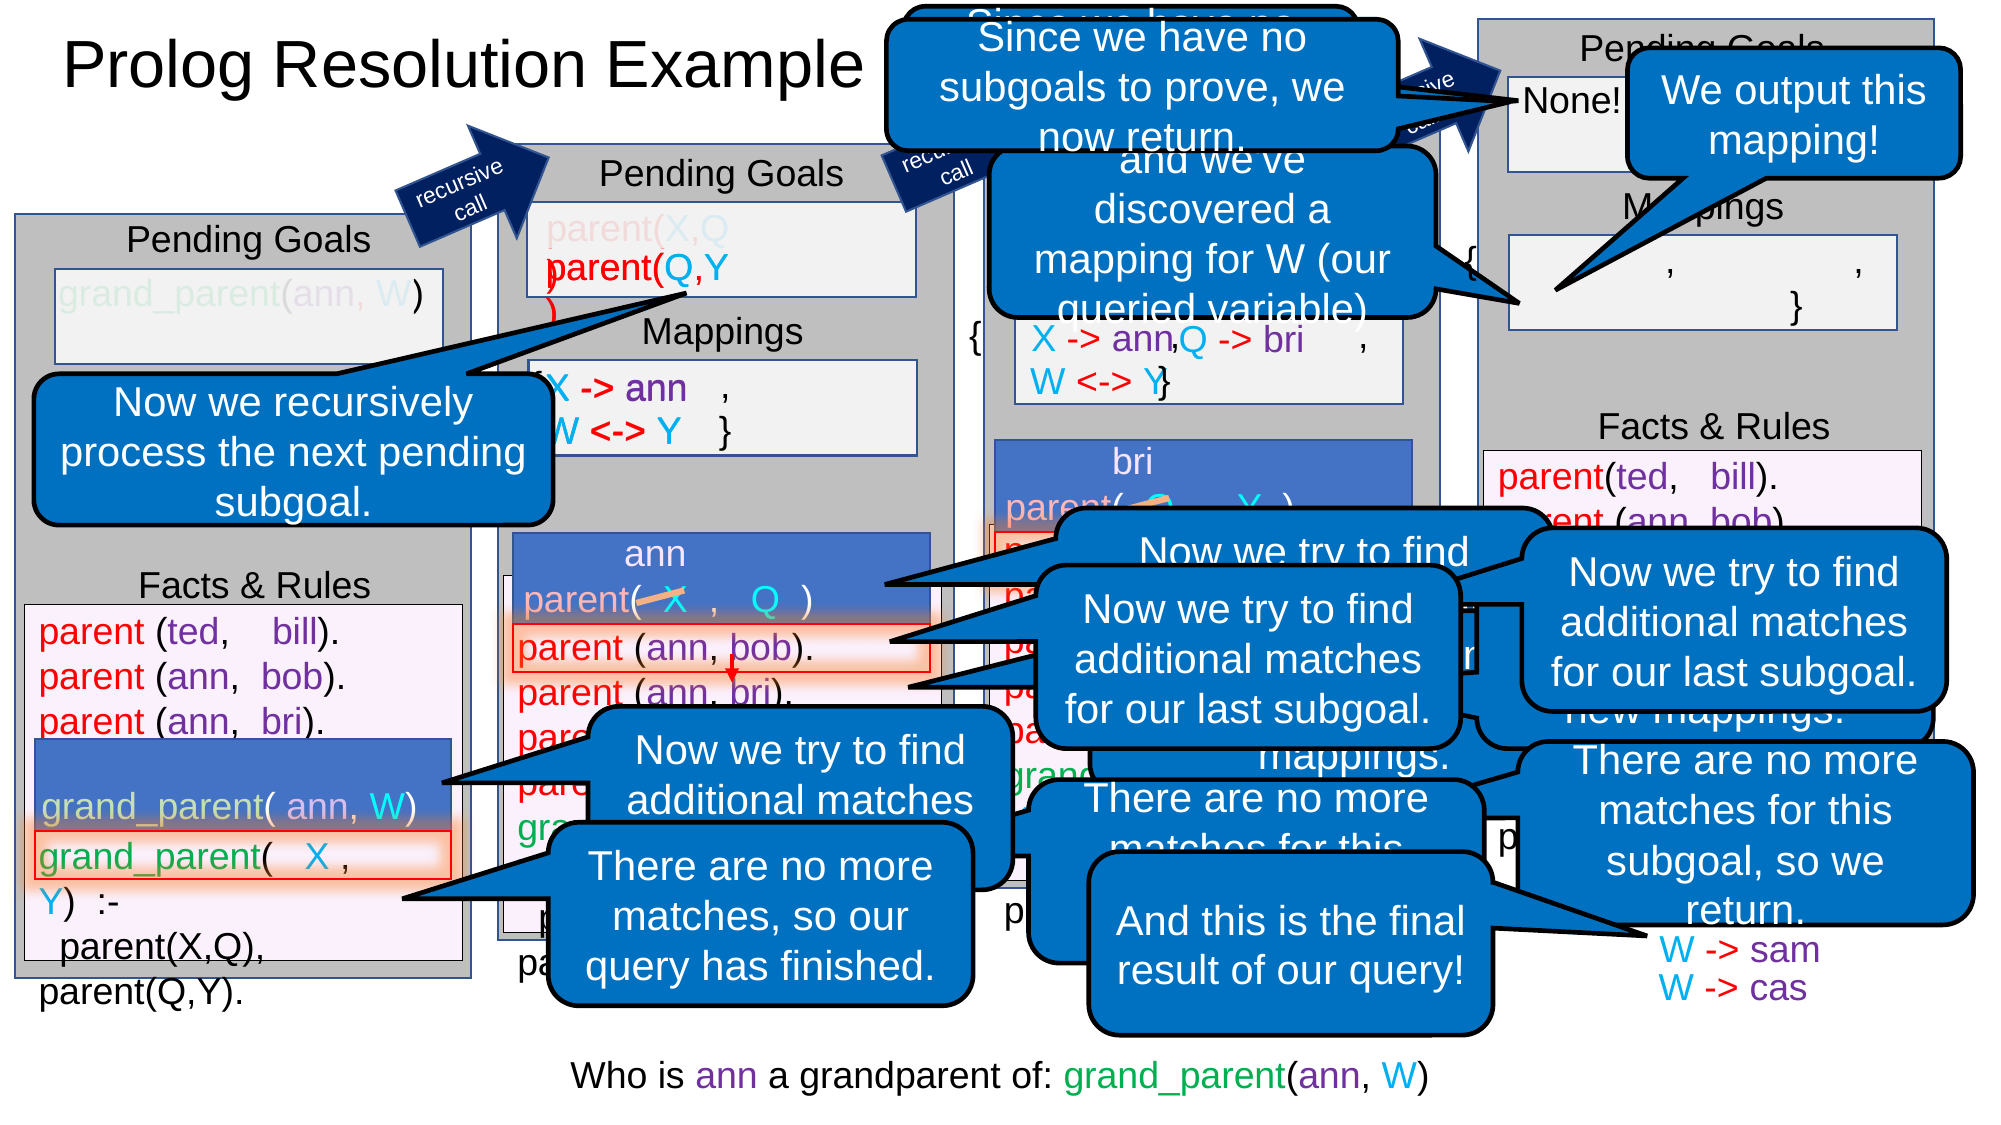

Prolog Resolution Example 2
Since we have no subgoals left to prove...
Pending Goals

Mappings

Facts & Rules
parent(ted,   bill).
parent (ann, bob).
parent (ann, bri).
parent (bri,   cas).
parent (bob, sam).
grand_parent(  X  ,  Y)  :-
  parent(X,Q), parent(Q,Y).

X -> ann
W <-> Y
Q -> bob
Since we have no subgoals to prove, we now return.
recursive call
We output this mapping!
None!
Pending Goals

Mappings

Facts & Rules
parent(ted,   bill).
parent (ann, bob).
parent (ann, bri).
parent (bri,   cas).
parent (bob, sam).
grand_parent(  X  ,  Y)  :-
  parent(X,Q), parent(Q,Y).

X -> ann
W <-> Y
recursive call
recursive call
Pending Goals

Mappings

Facts & Rules
parent (ted,   bill).
parent (ann, bob).
parent (ann, bri).
parent (bri,   cas).
parent (bob, sam).
grand_parent(  X  ,  Y)  :-
  parent(X,Q), parent(Q,Y).

and we've discovered a mapping for W (our queried variable)

parent(X,Q)

Pending Goals

{                  ,                 ,
                               }
parent(Q,Y)
parent(Q,Y)
grand_parent(ann, W)

{                  ,                 ,
                  }
X -> ann
Q -> bri
W <-> Y
{                 ,
                  }
X -> ann
X -> ann
Mappings
{ }
Now we recursively process the next pending subgoal.
W <-> Y
W <-> Y
bri

parent(  Q  ,   Y  )

Now we try to find additional matches for our current subgoal.
ann

parent(  X  ,   Q  )

Now we try to find additional matches for our last subgoal.
Facts & Rules
parent (ted,    bill).
parent (ann,  bob).
parent (ann,  bri).
parent (bri,    cas).
parent (bob,  sam).
grand_parent(   X ,    Y)  :-
  parent(X,Q), parent(Q,Y).

Now we try to find additional matches for our last subgoal.
We have another match! Let's extract new mappings.
We found another match! Let's extract our mappings.
Now we try to find additional matches for our initial query.

grand_parent( ann, W)

There are no more matches for this subgoal, so we return.
There are no more matches for this subgoal, so we return.
There are no more matches, so our query has finished.
And this is the final result of our query!
Output:
Y -> cas
W -> sam
Q -> bri
W -> cas
Who is ann a grandparent of: grand_parent(ann, W)